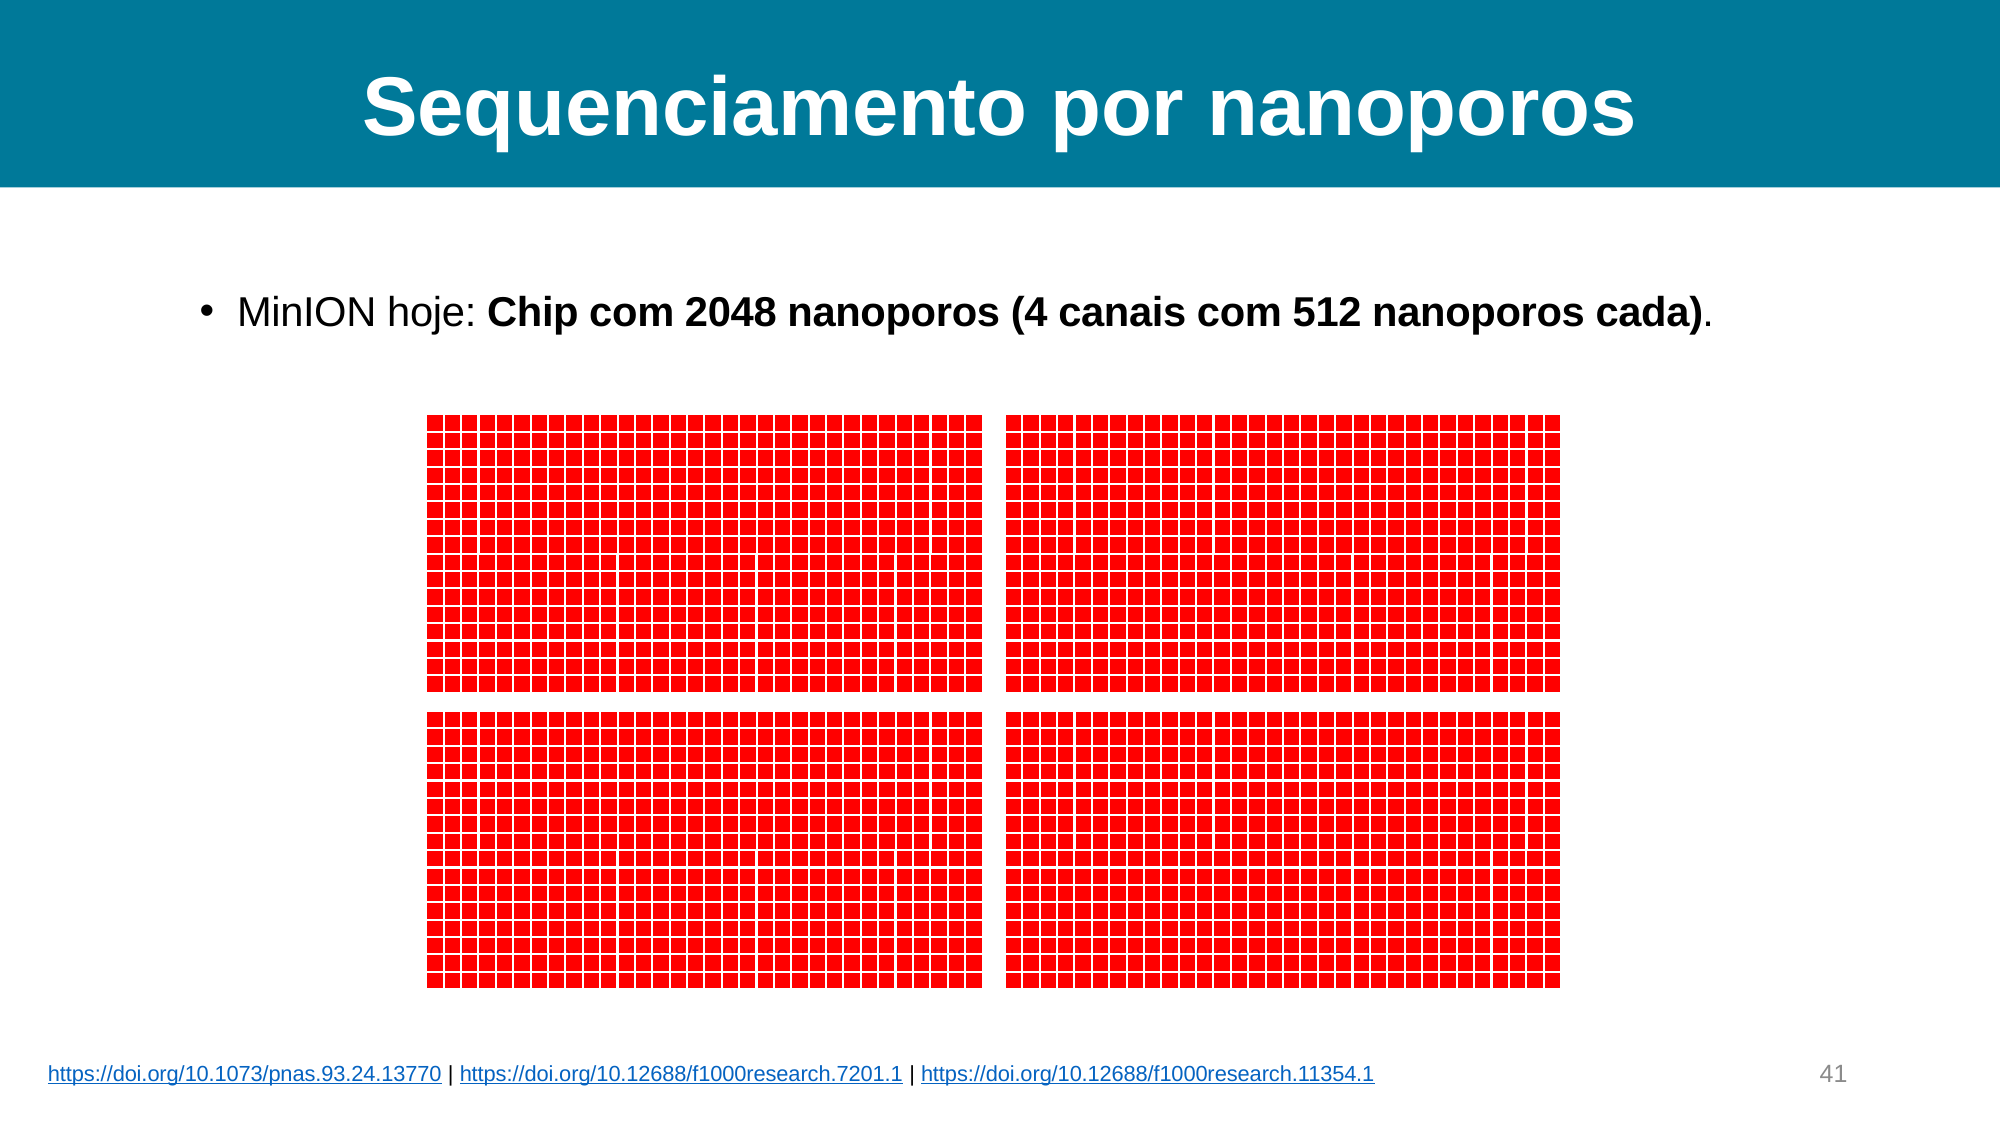

Sequenciamento por nanoporos
MinION hoje: Chip com 2048 nanoporos (4 canais com 512 nanoporos cada).

https://doi.org/10.1073/pnas.93.24.13770 | https://doi.org/10.12688/f1000research.7201.1 | https://doi.org/10.12688/f1000research.11354.1
41